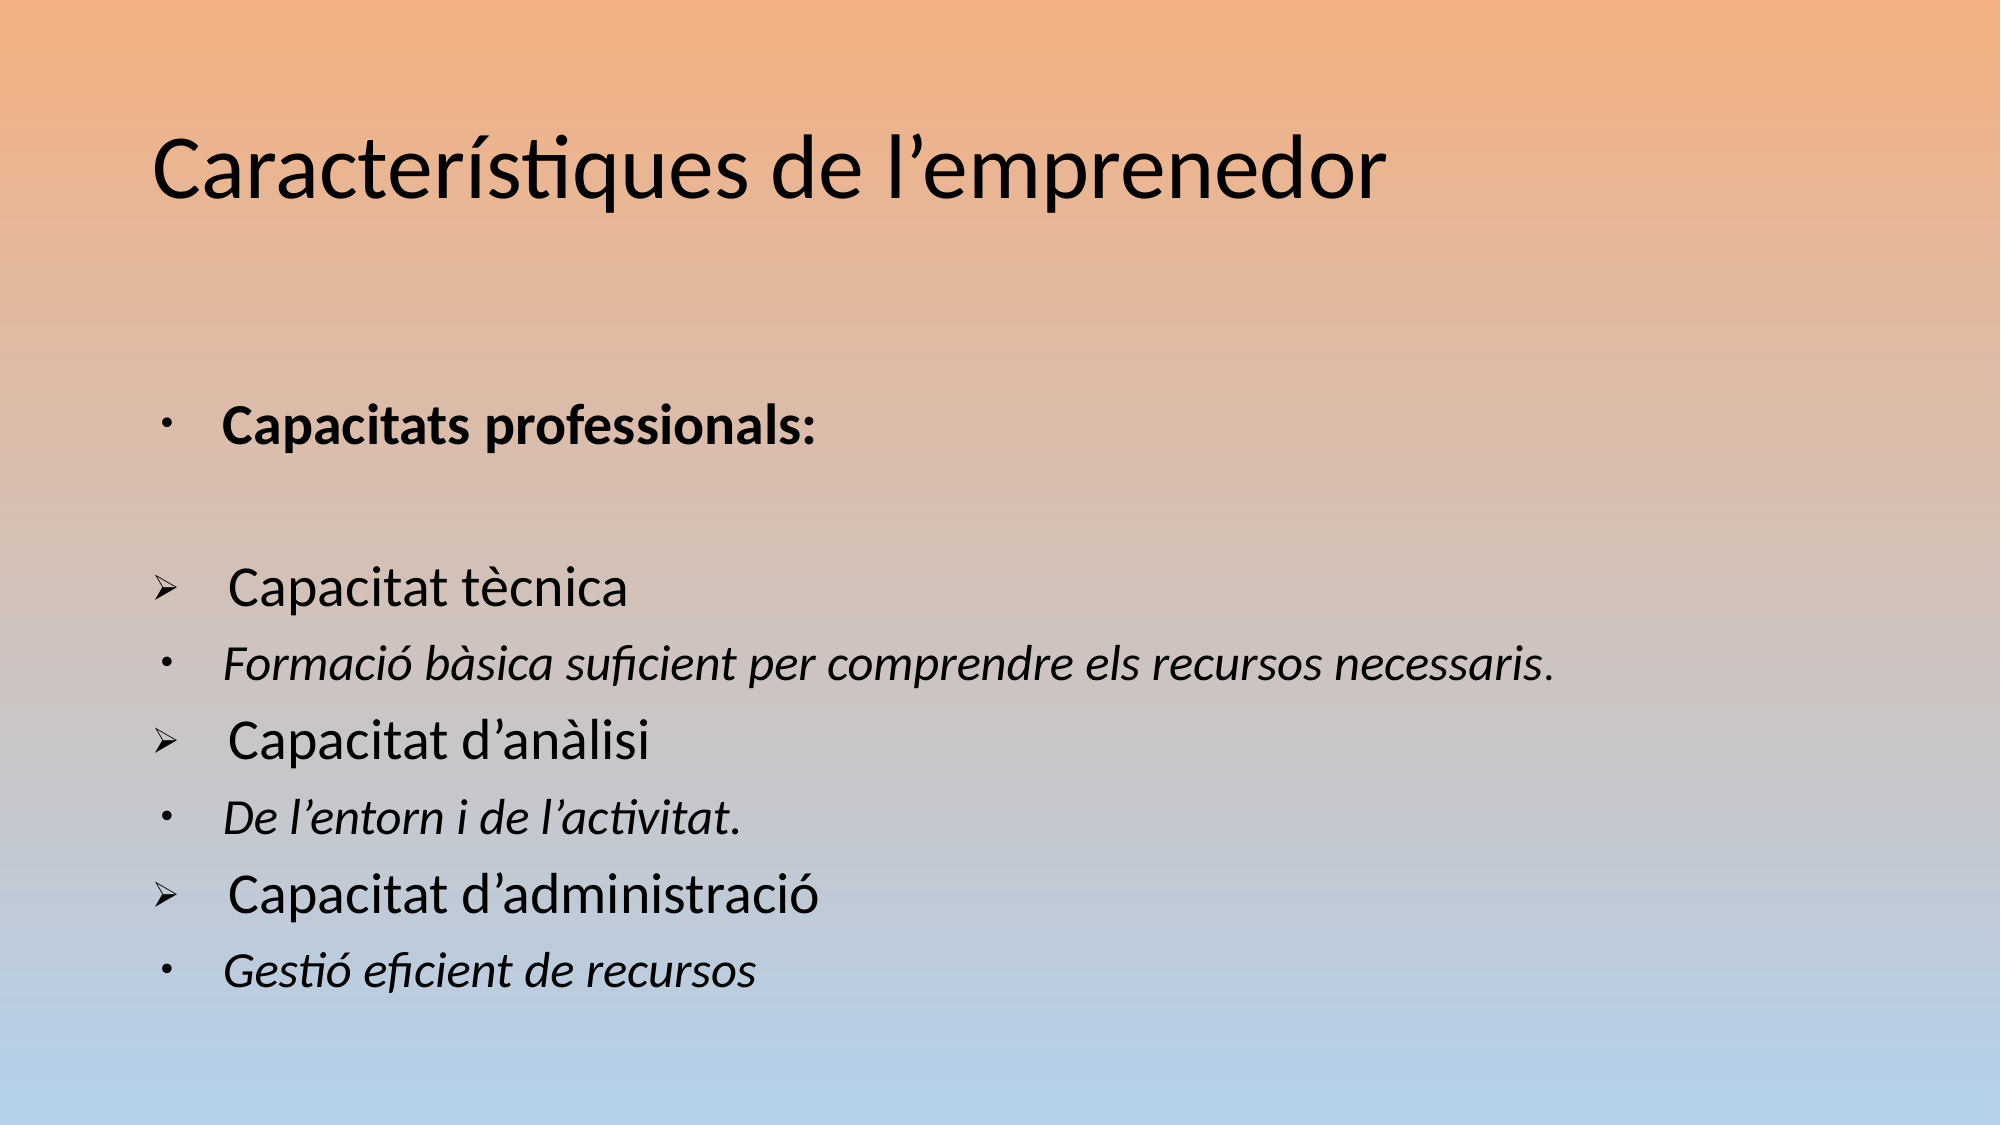

# Característiques de l’emprenedor

Capacitats professionals:

Capacitat tècnica
Formació bàsica suficient per comprendre els recursos necessaris.
Capacitat d’anàlisi
De l’entorn i de l’activitat.
Capacitat d’administració
Gestió eficient de recursos